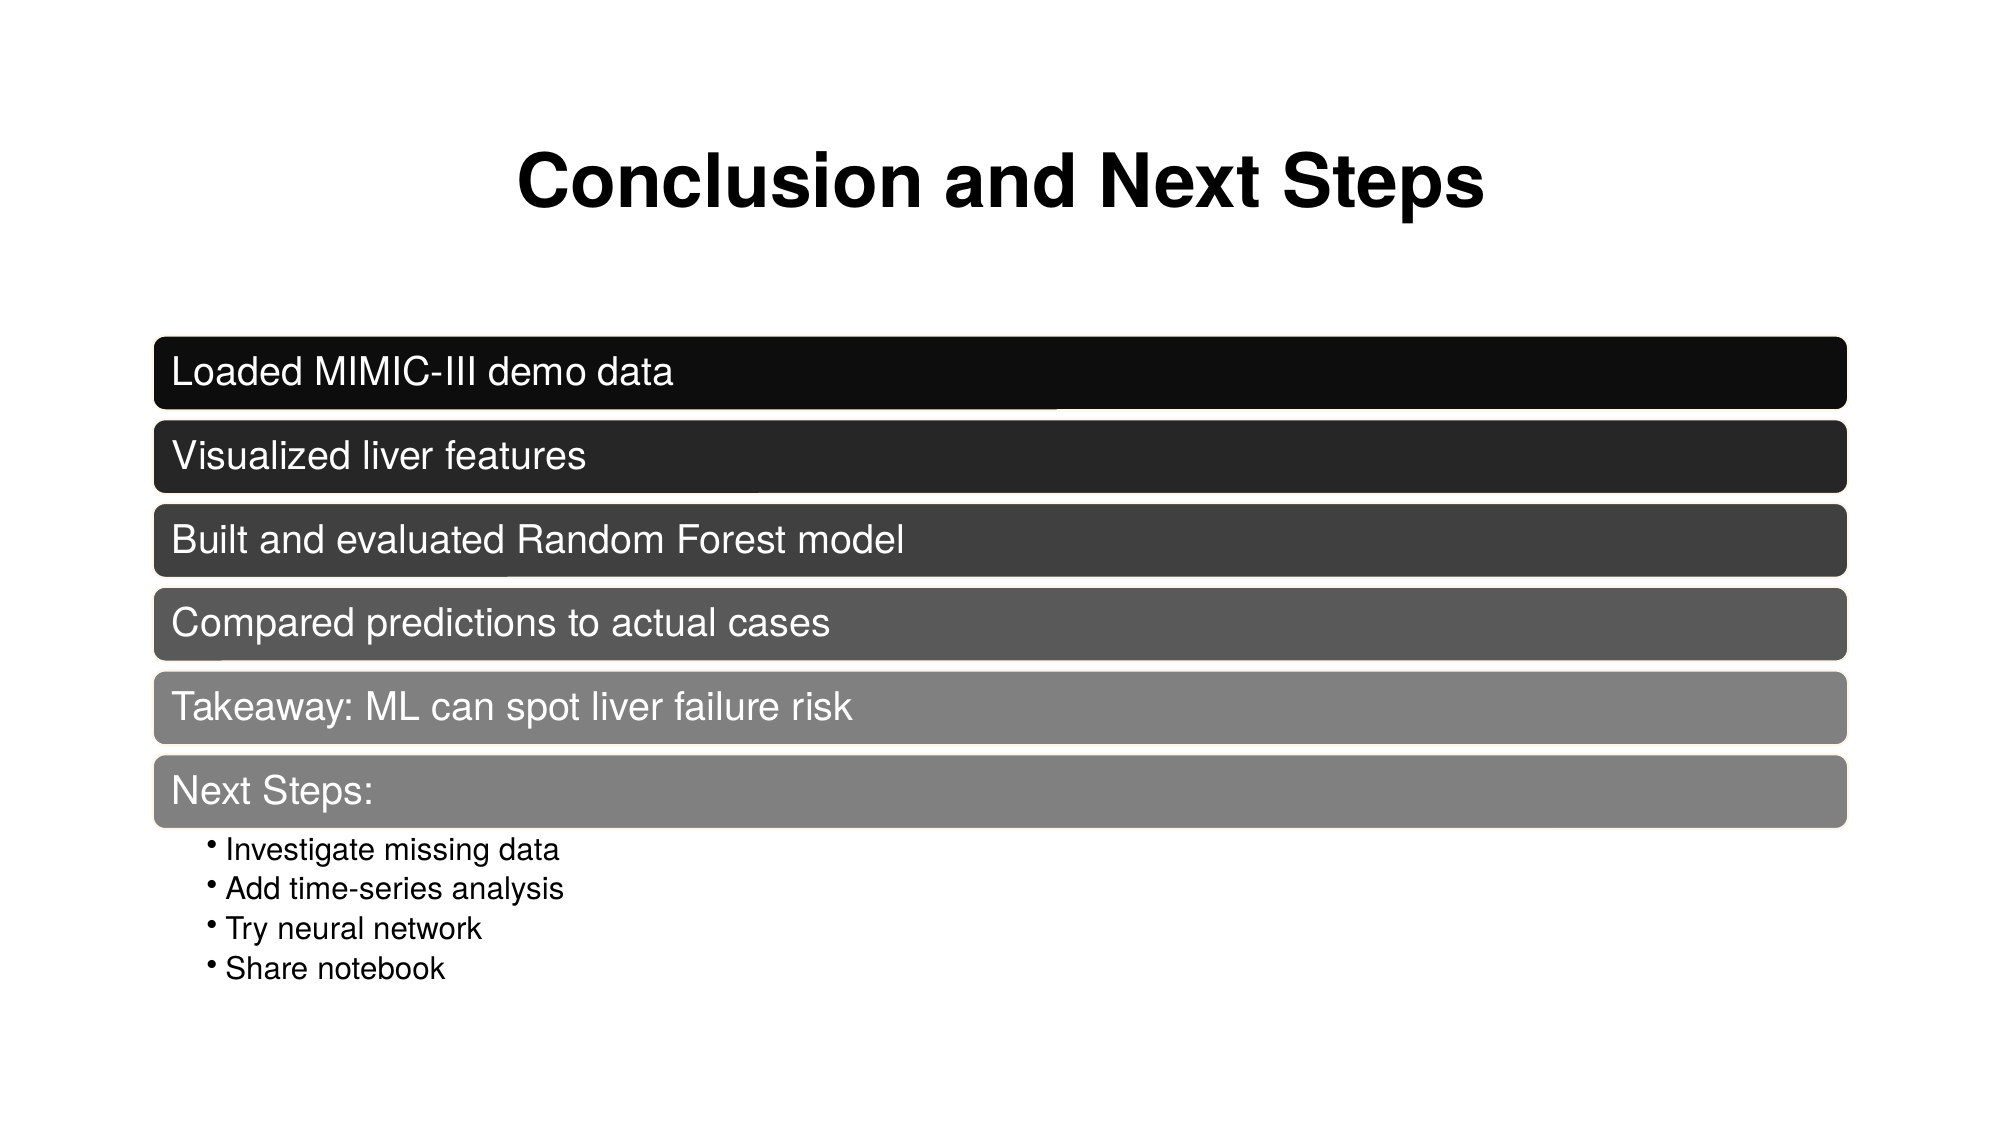

# Conclusion and Next Steps
Loaded MIMIC-III demo data
Visualized liver features
Built and evaluated Random Forest model
Compared predictions to actual cases
Takeaway: ML can spot liver failure risk
Next Steps:
Investigate missing data
Add time-series analysis
Try neural network
Share notebook